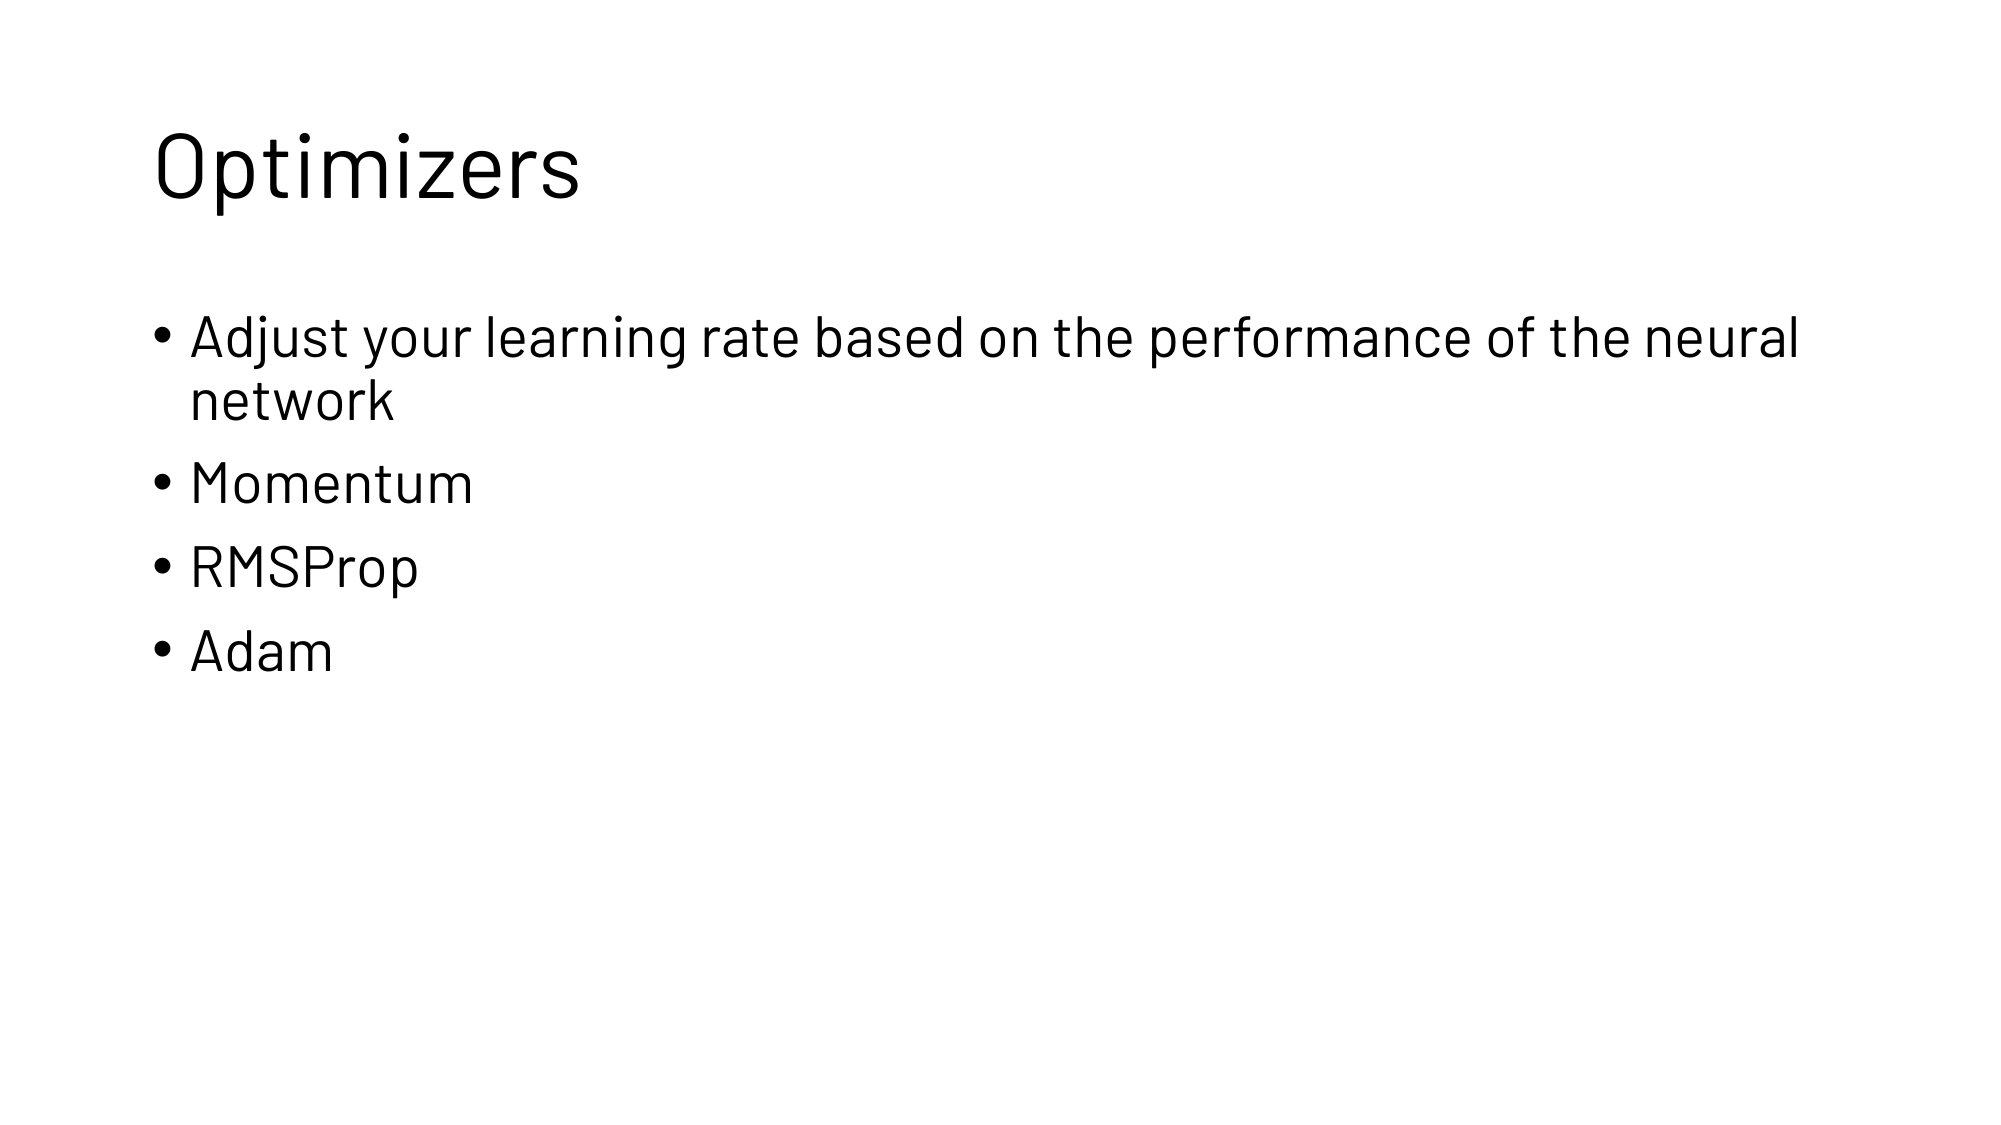

# Optimizers
Adjust your learning rate based on the performance of the neural network
Momentum
RMSProp
Adam